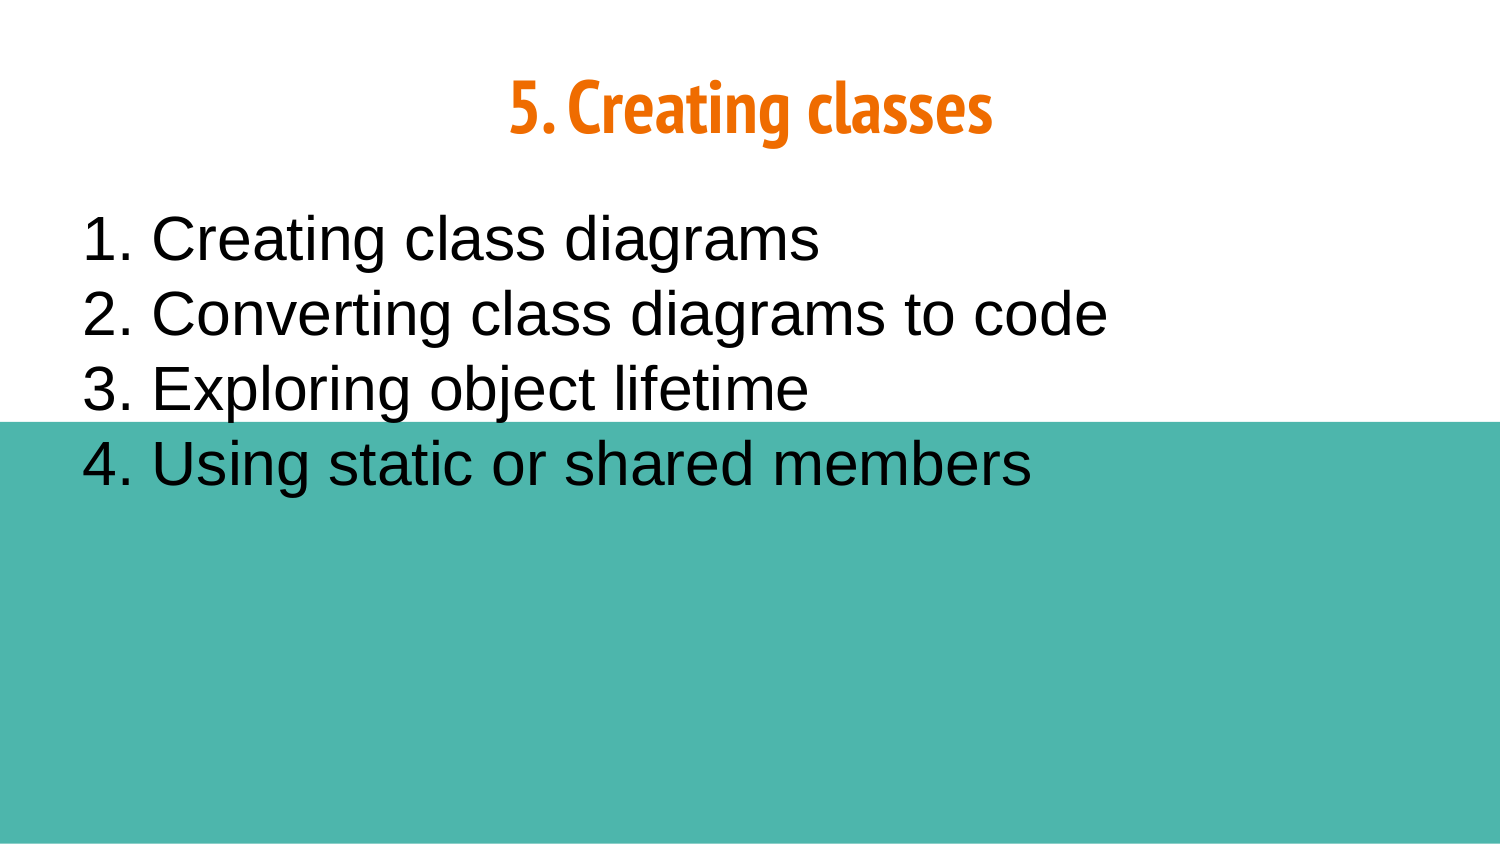

# 5. Creating classes
Creating class diagrams
Converting class diagrams to code
Exploring object lifetime
Using static or shared members